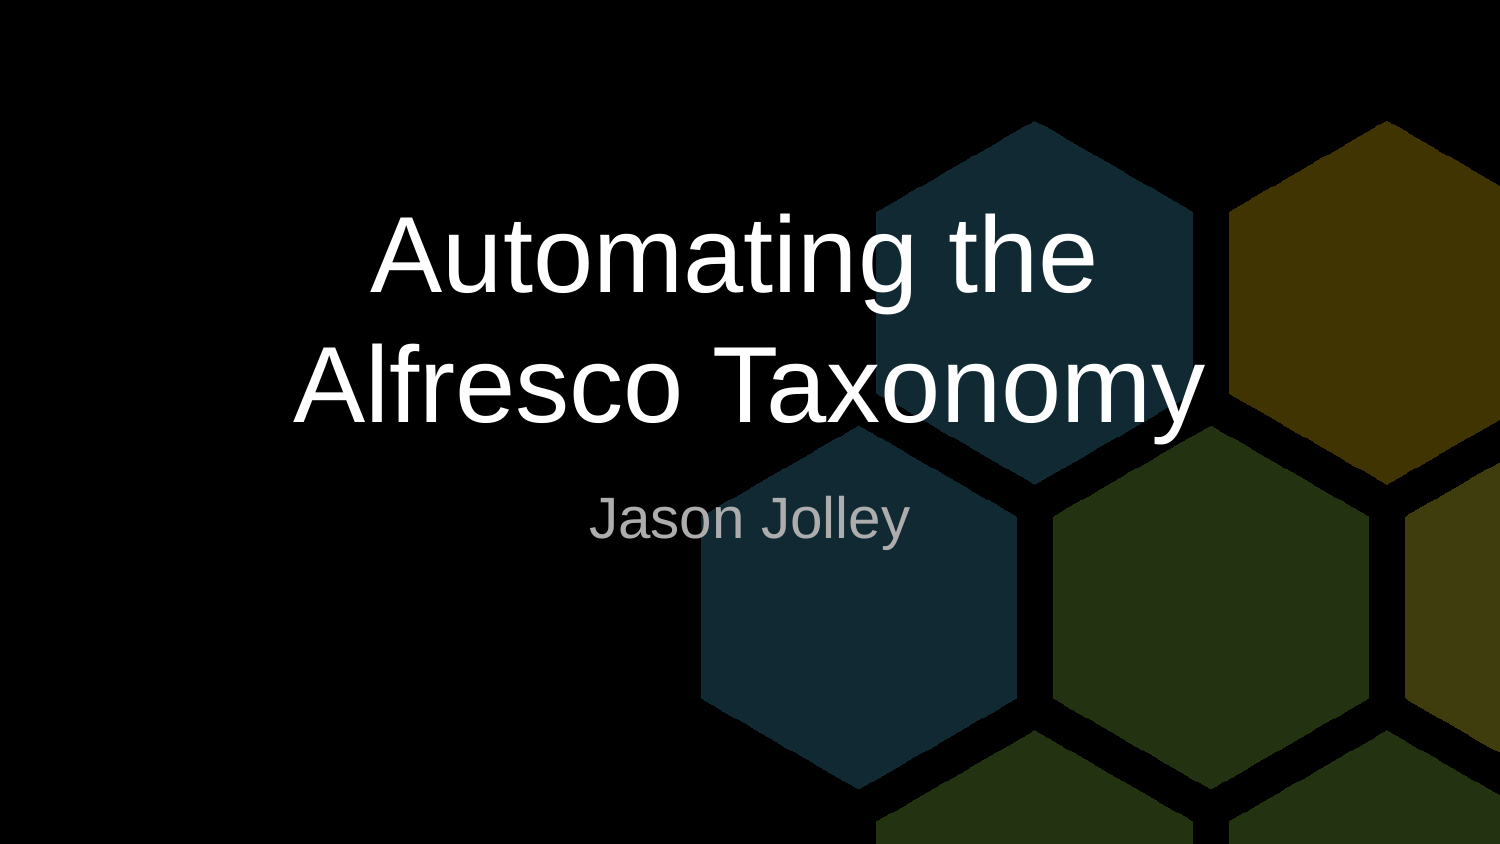

# Automating the Alfresco Taxonomy
Jason Jolley